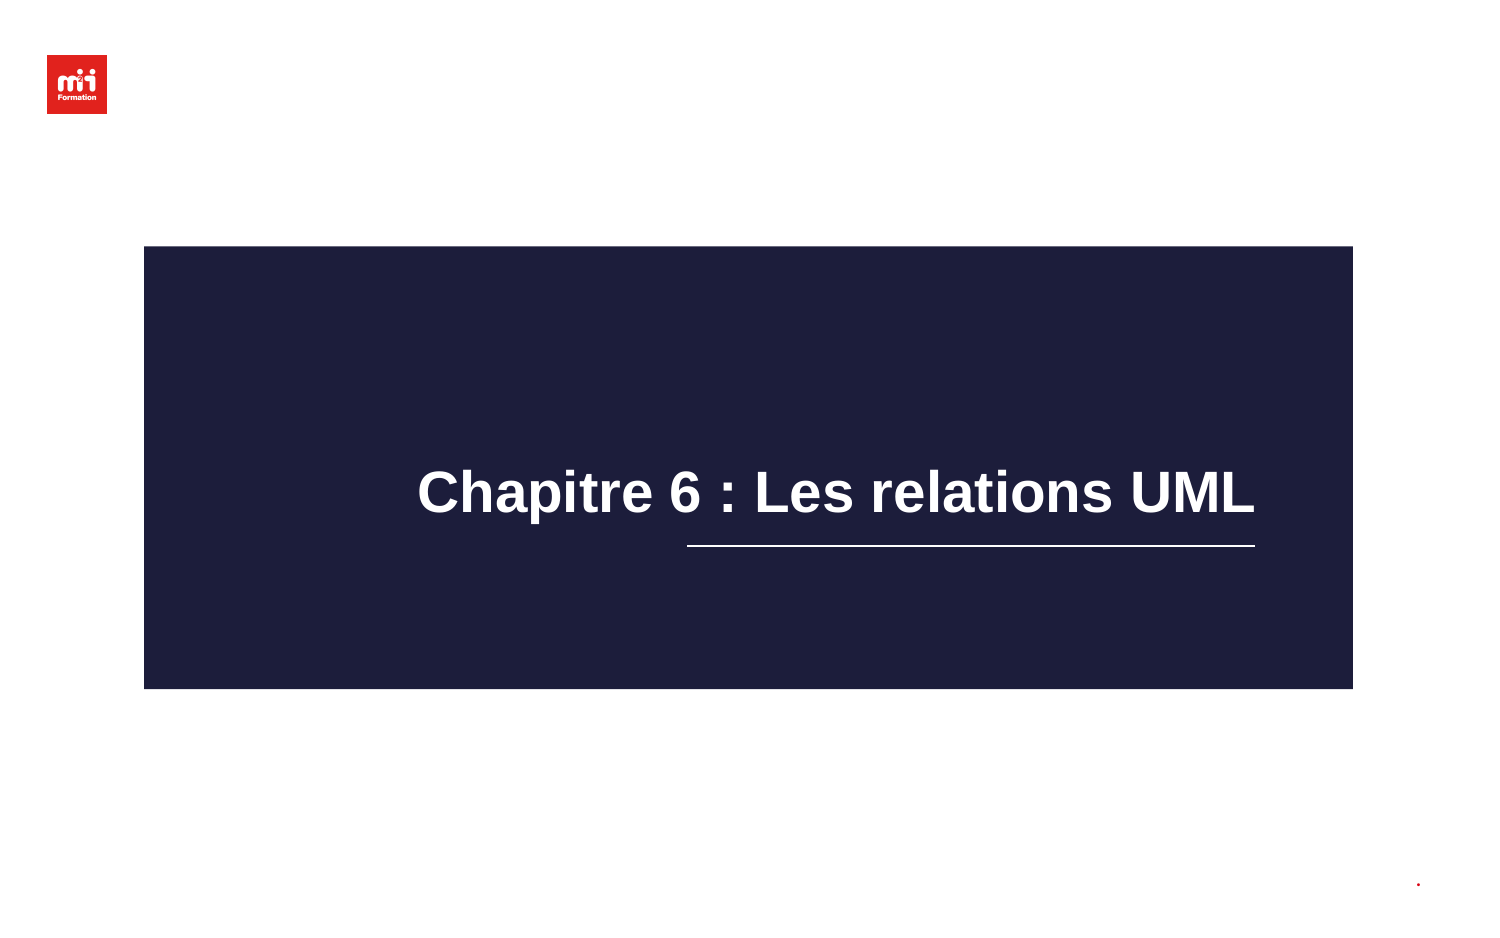

# Chapitre 6 : Les relations UML